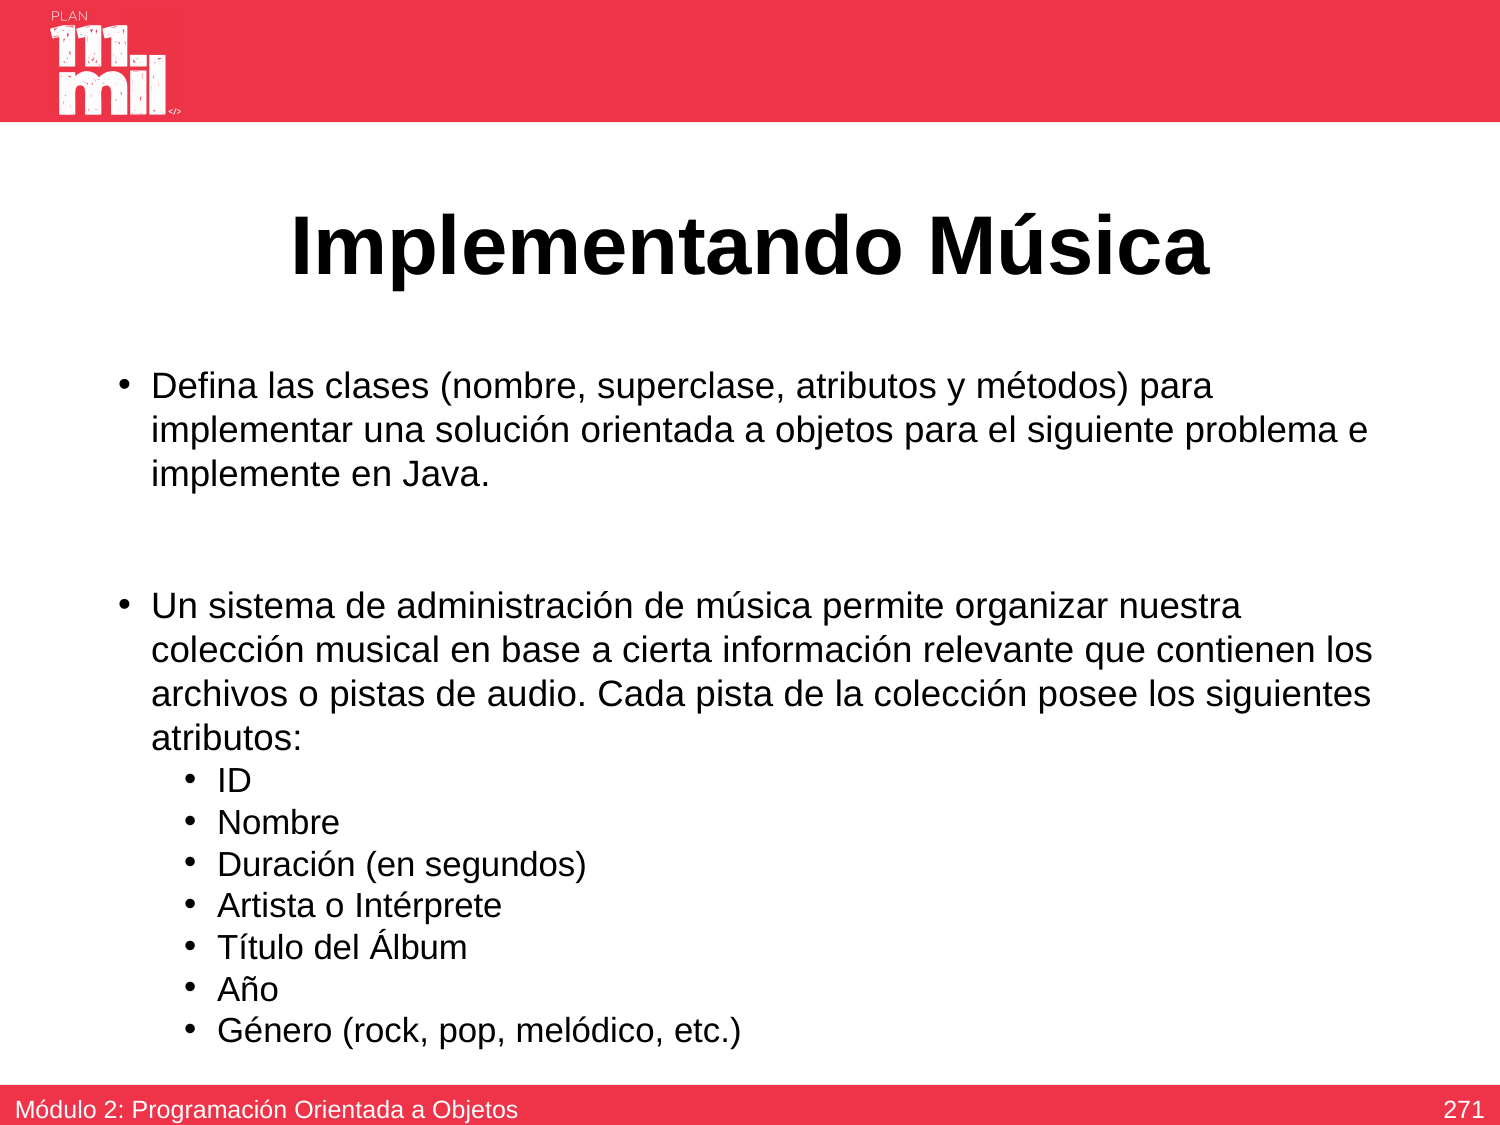

# Implementando Música
Defina las clases (nombre, superclase, atributos y métodos) para implementar una solución orientada a objetos para el siguiente problema e implemente en Java.

Un sistema de administración de música permite organizar nuestra colección musical en base a cierta información relevante que contienen los archivos o pistas de audio. Cada pista de la colección posee los siguientes atributos:
ID
Nombre
Duración (en segundos)
Artista o Intérprete
Título del Álbum
Año
Género (rock, pop, melódico, etc.)
271
Módulo 2: Programación Orientada a Objetos